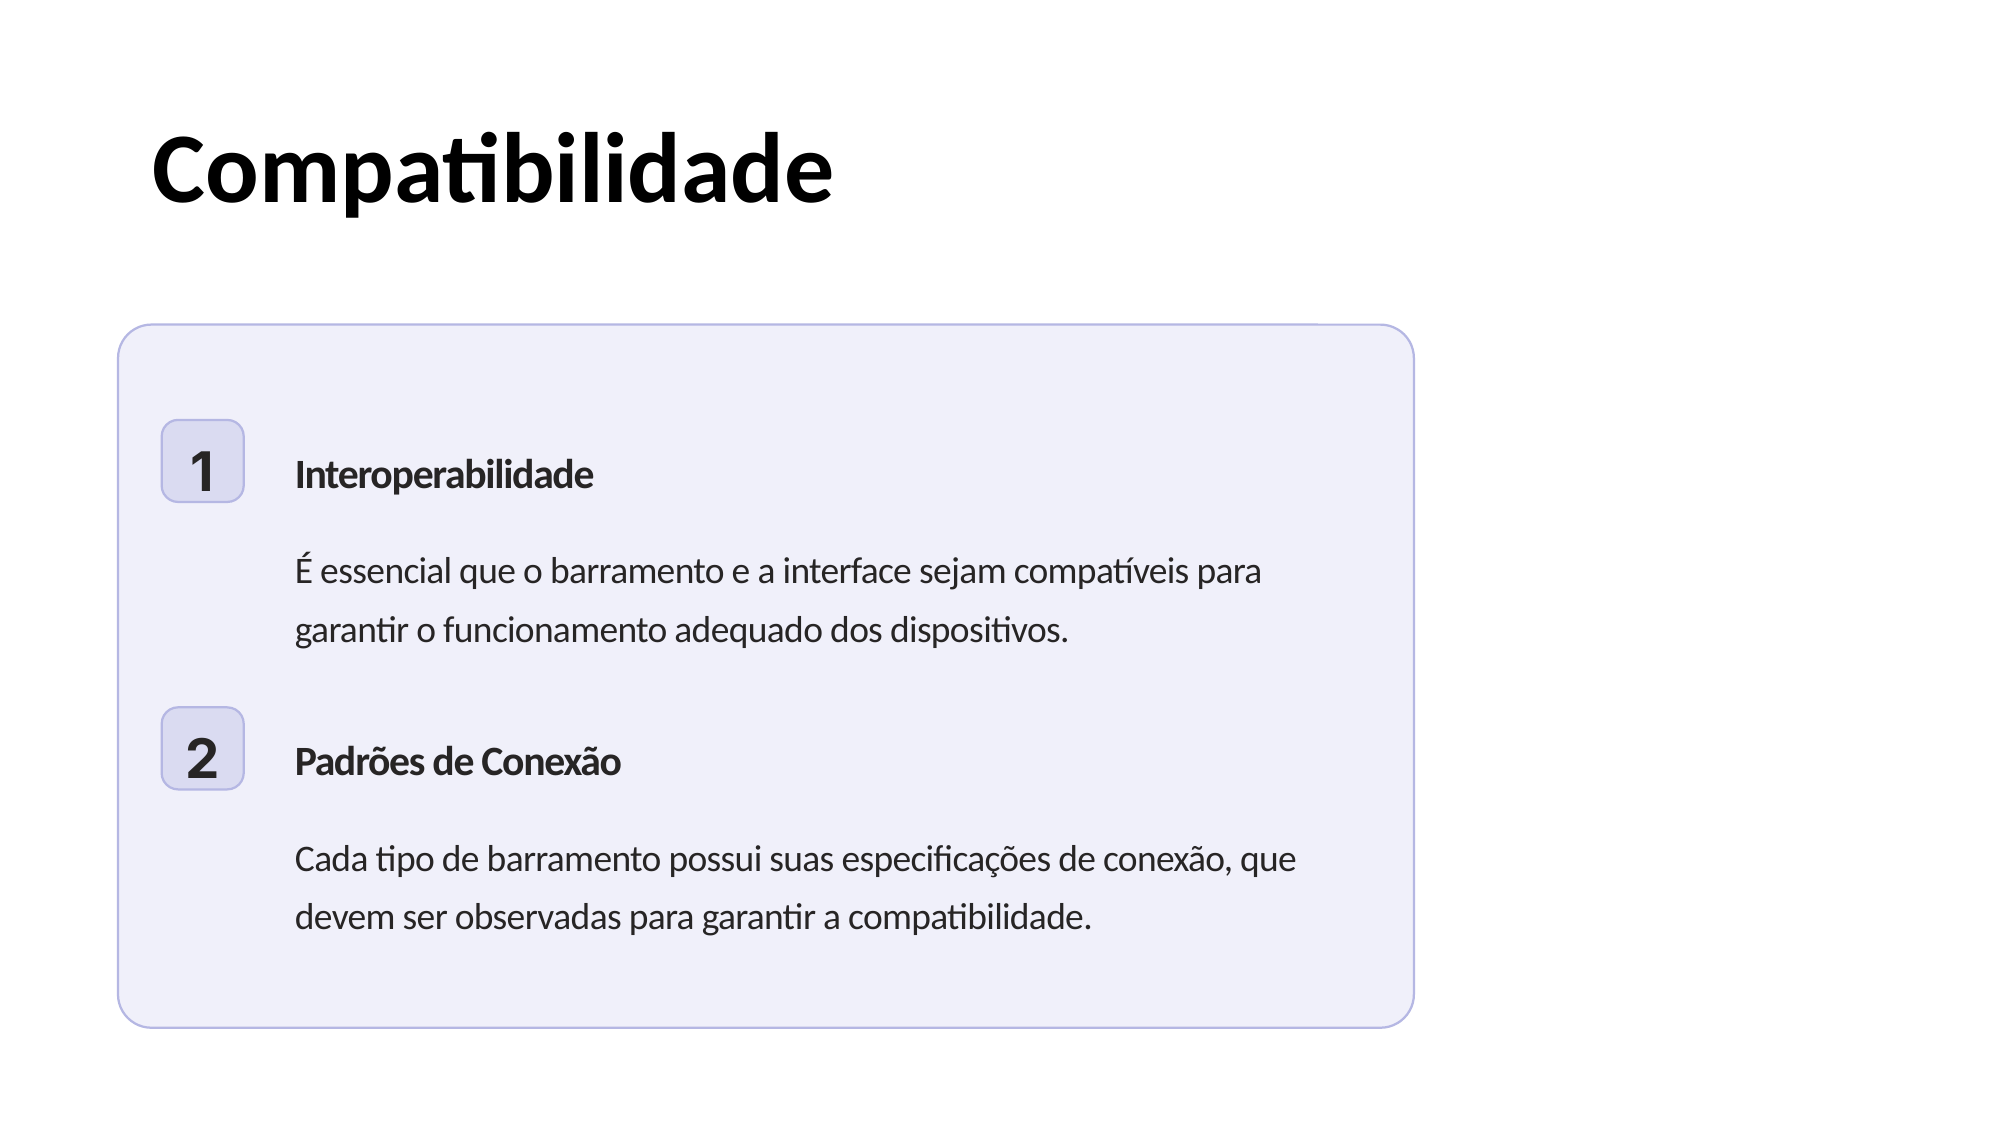

# Compatibilidade

1
Interoperabilidade
É essencial que o barramento e a interface sejam compatíveis para garantir o funcionamento adequado dos dispositivos.

2
Padrões de Conexão
Cada tipo de barramento possui suas especificações de conexão, que devem ser observadas para garantir a compatibilidade.